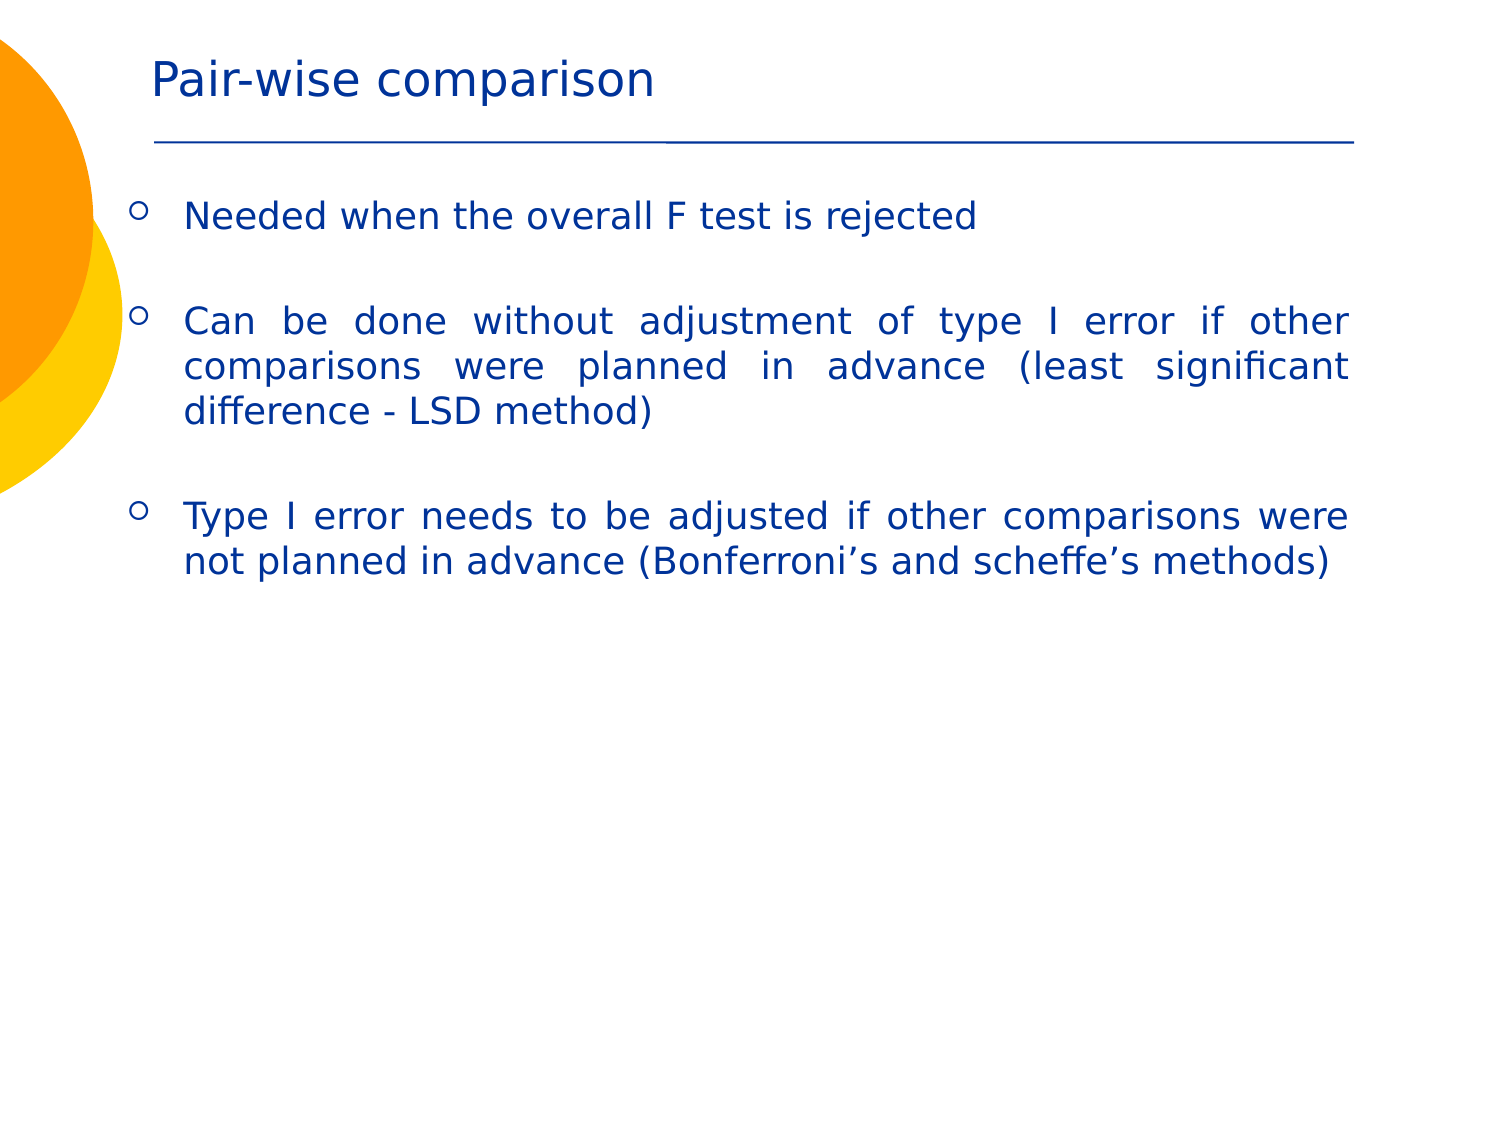

# Pair-wise comparison
Needed when the overall F test is rejected

Can be done without adjustment of type I error if other comparisons were planned in advance (least significant difference - LSD method)

Type I error needs to be adjusted if other comparisons were not planned in advance (Bonferroni’s and scheffe’s methods)